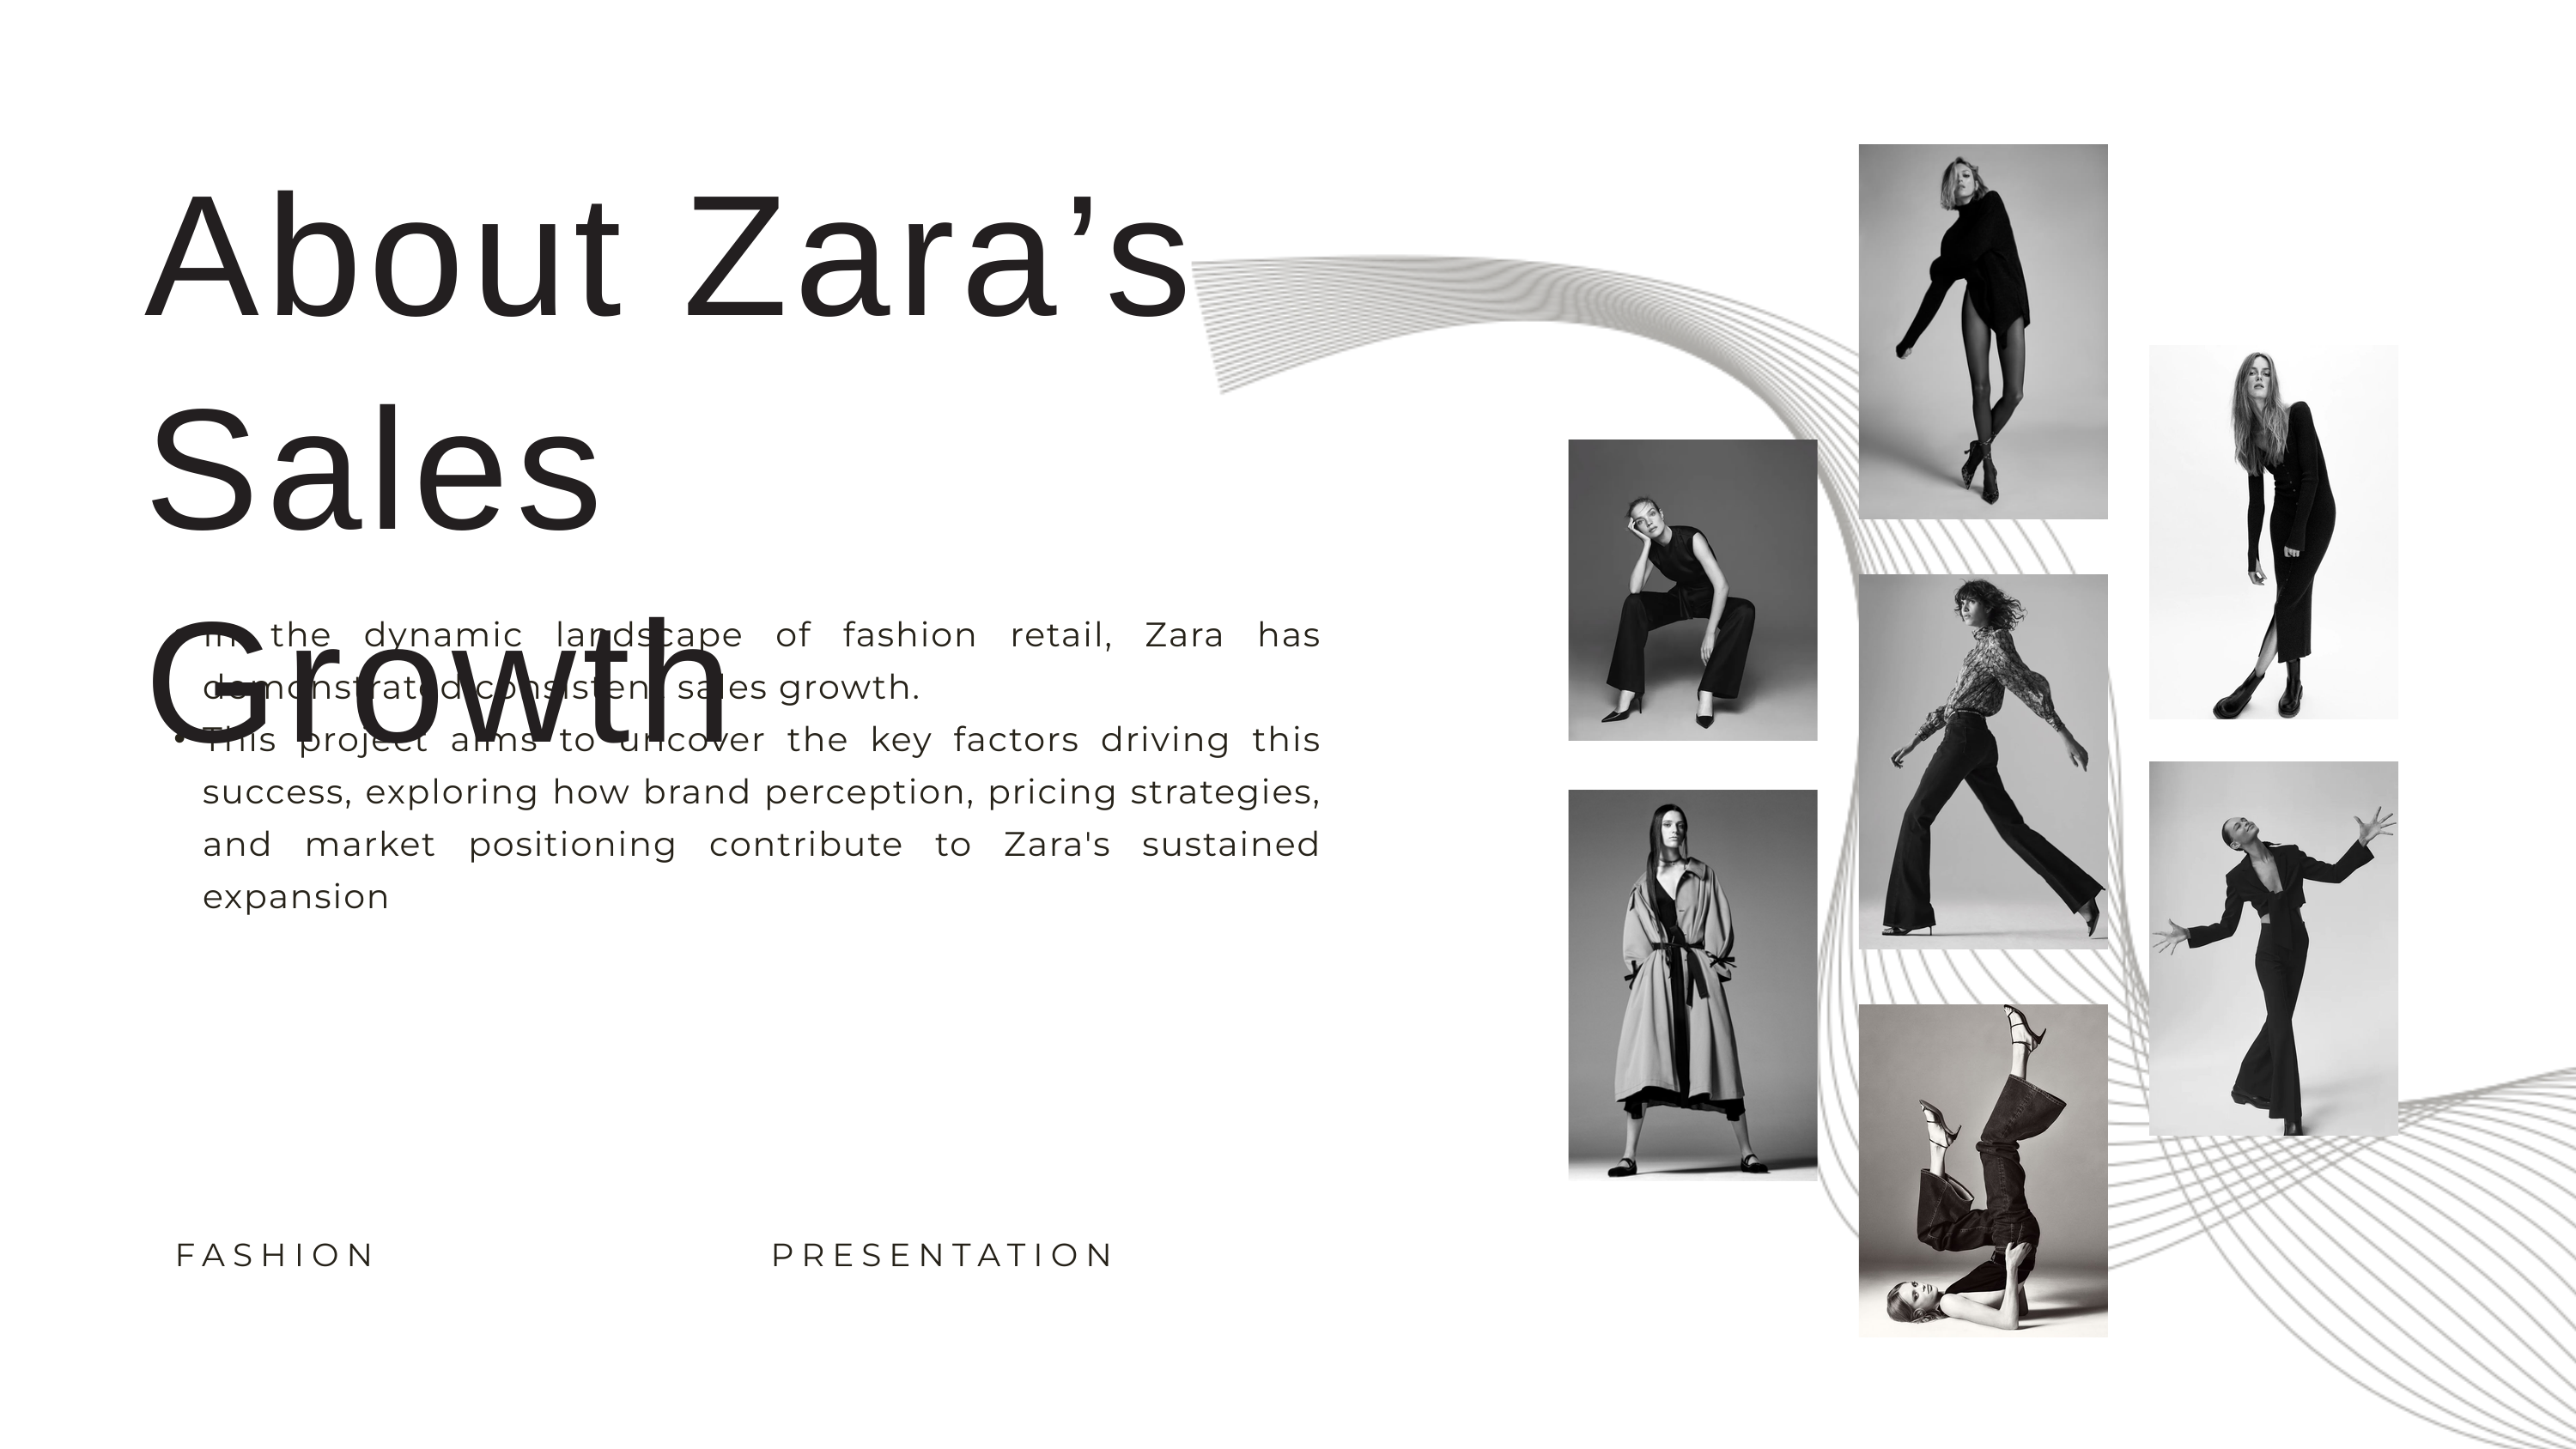

About Zara’s Sales
Growth

In the dynamic landscape of fashion retail, Zara has demonstrated consistent sales growth.
This project aims to uncover the key factors driving this success, exploring how brand perception, pricing strategies, and market positioning contribute to Zara's sustained expansion

FASHION
PRESENTATION